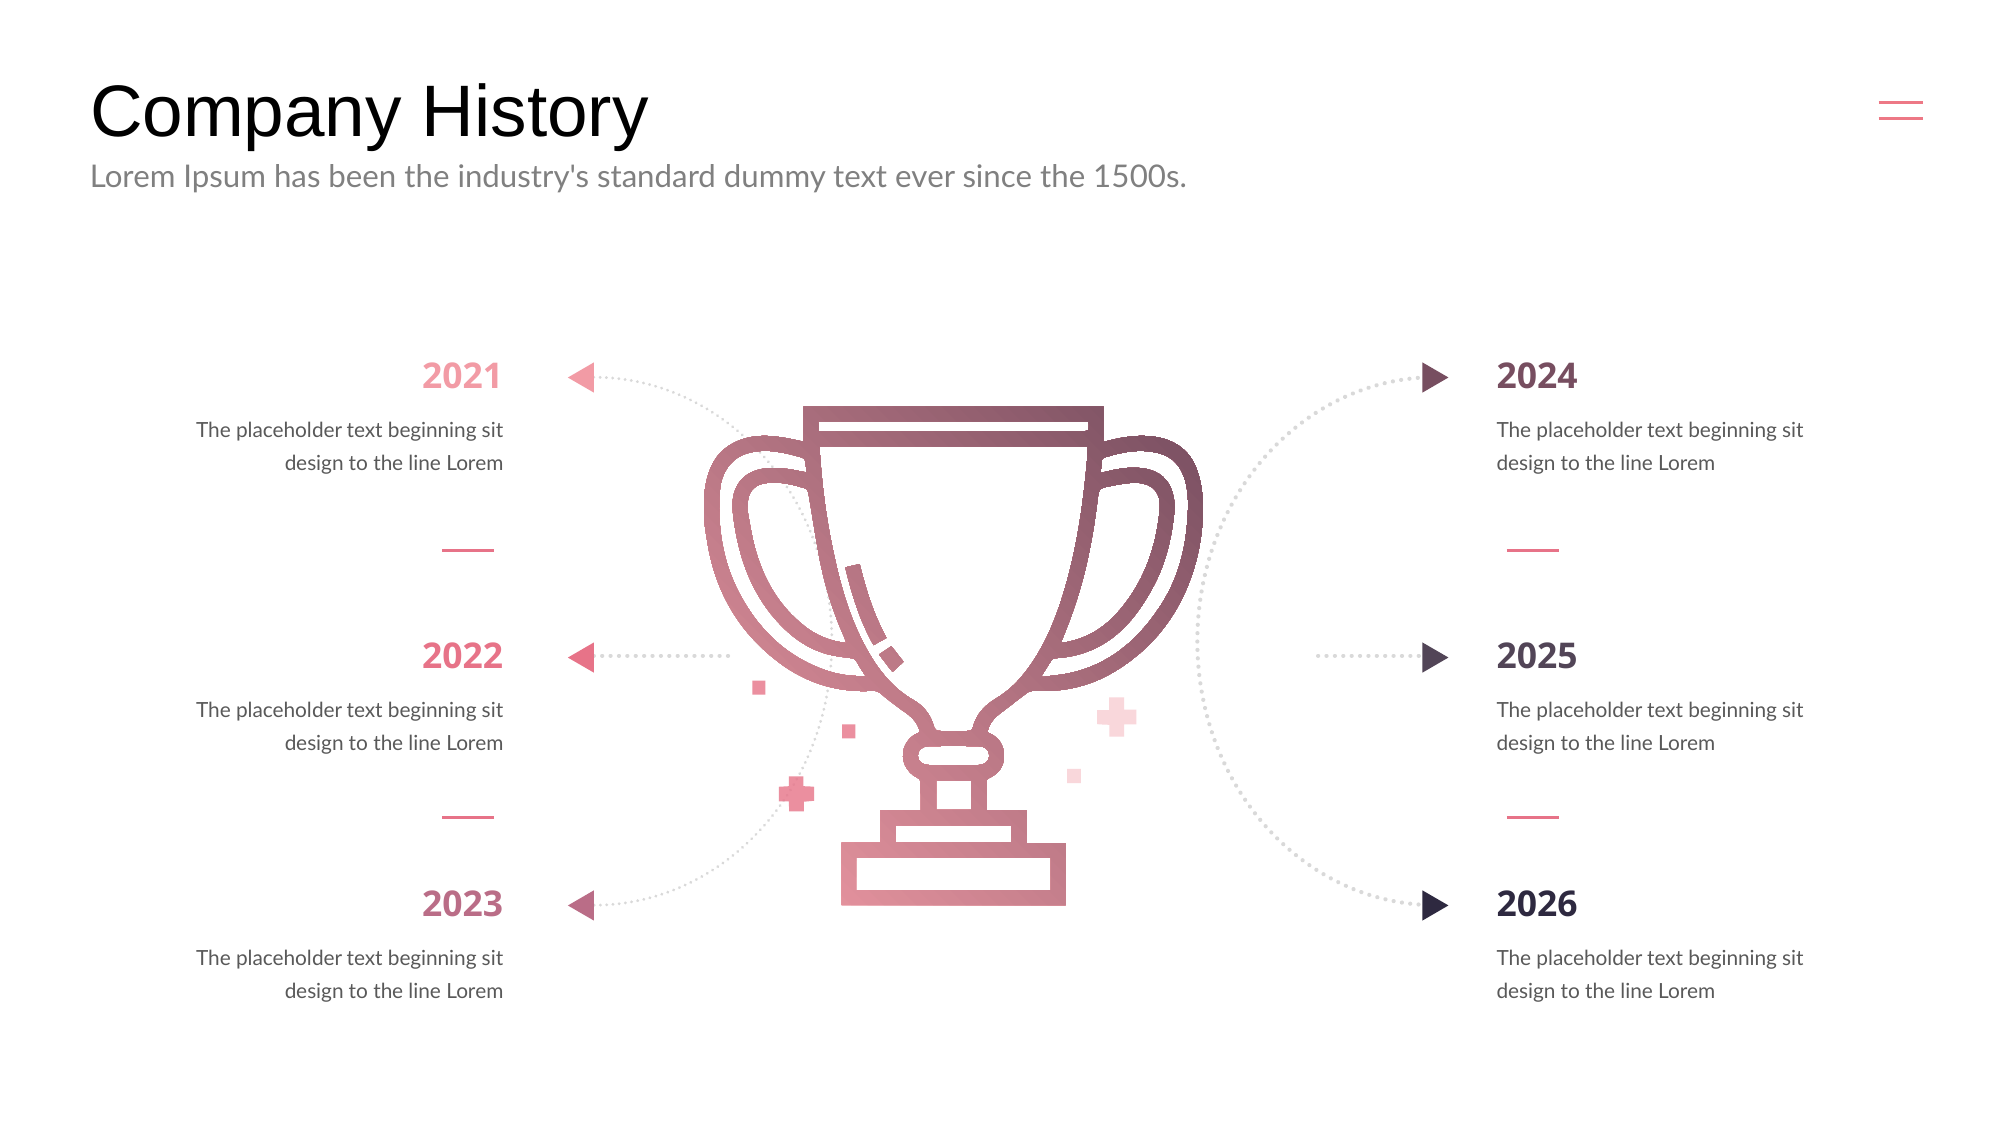

# Company History
Lorem Ipsum has been the industry's standard dummy text ever since the 1500s.
2021
2024

The placeholder text beginning sit design to the line Lorem
The placeholder text beginning sit design to the line Lorem

2022
2025

The placeholder text beginning sit design to the line Lorem

The placeholder text beginning sit design to the line Lorem

2023
2026

The placeholder text beginning sit design to the line Lorem
The placeholder text beginning sit design to the line Lorem